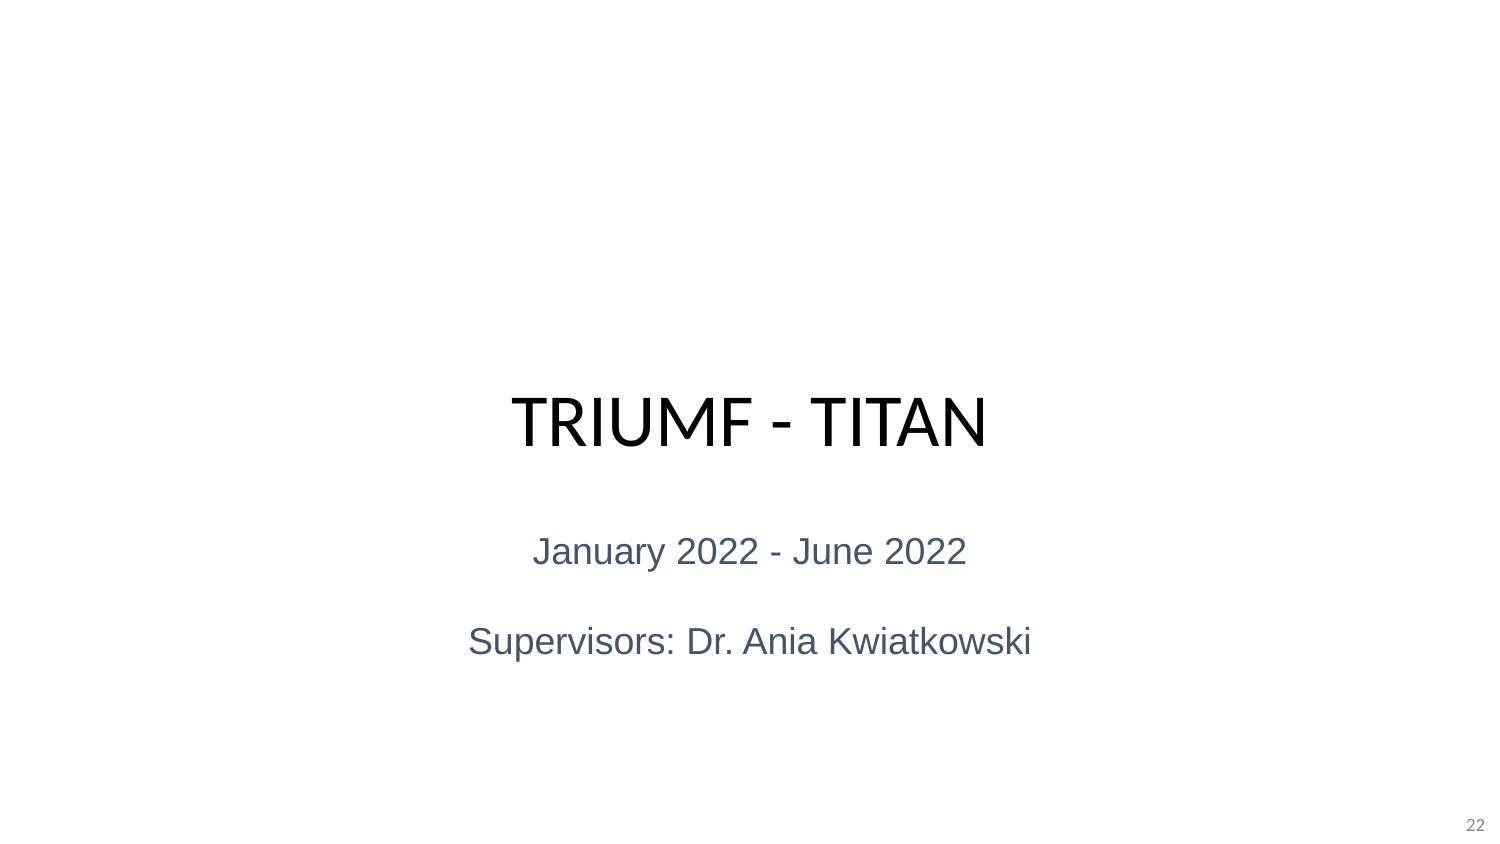

# TRIUMF - TITAN
January 2022 - June 2022

Supervisors: Dr. Ania Kwiatkowski
22